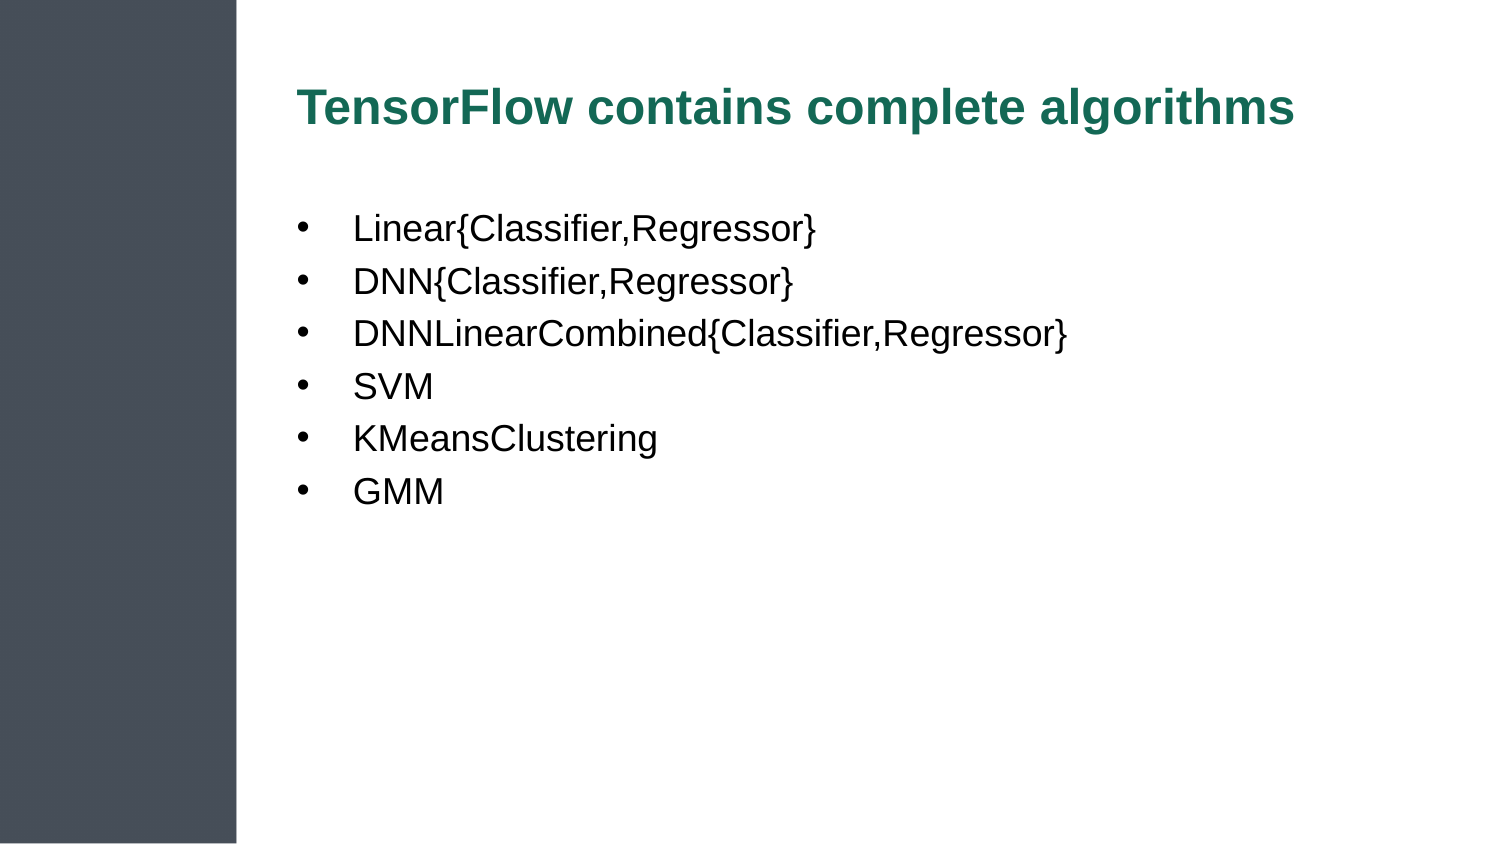

# TensorFlow contains complete algorithms
Linear{Classifier,Regressor}
DNN{Classifier,Regressor}
DNNLinearCombined{Classifier,Regressor}
SVM
KMeansClustering
GMM